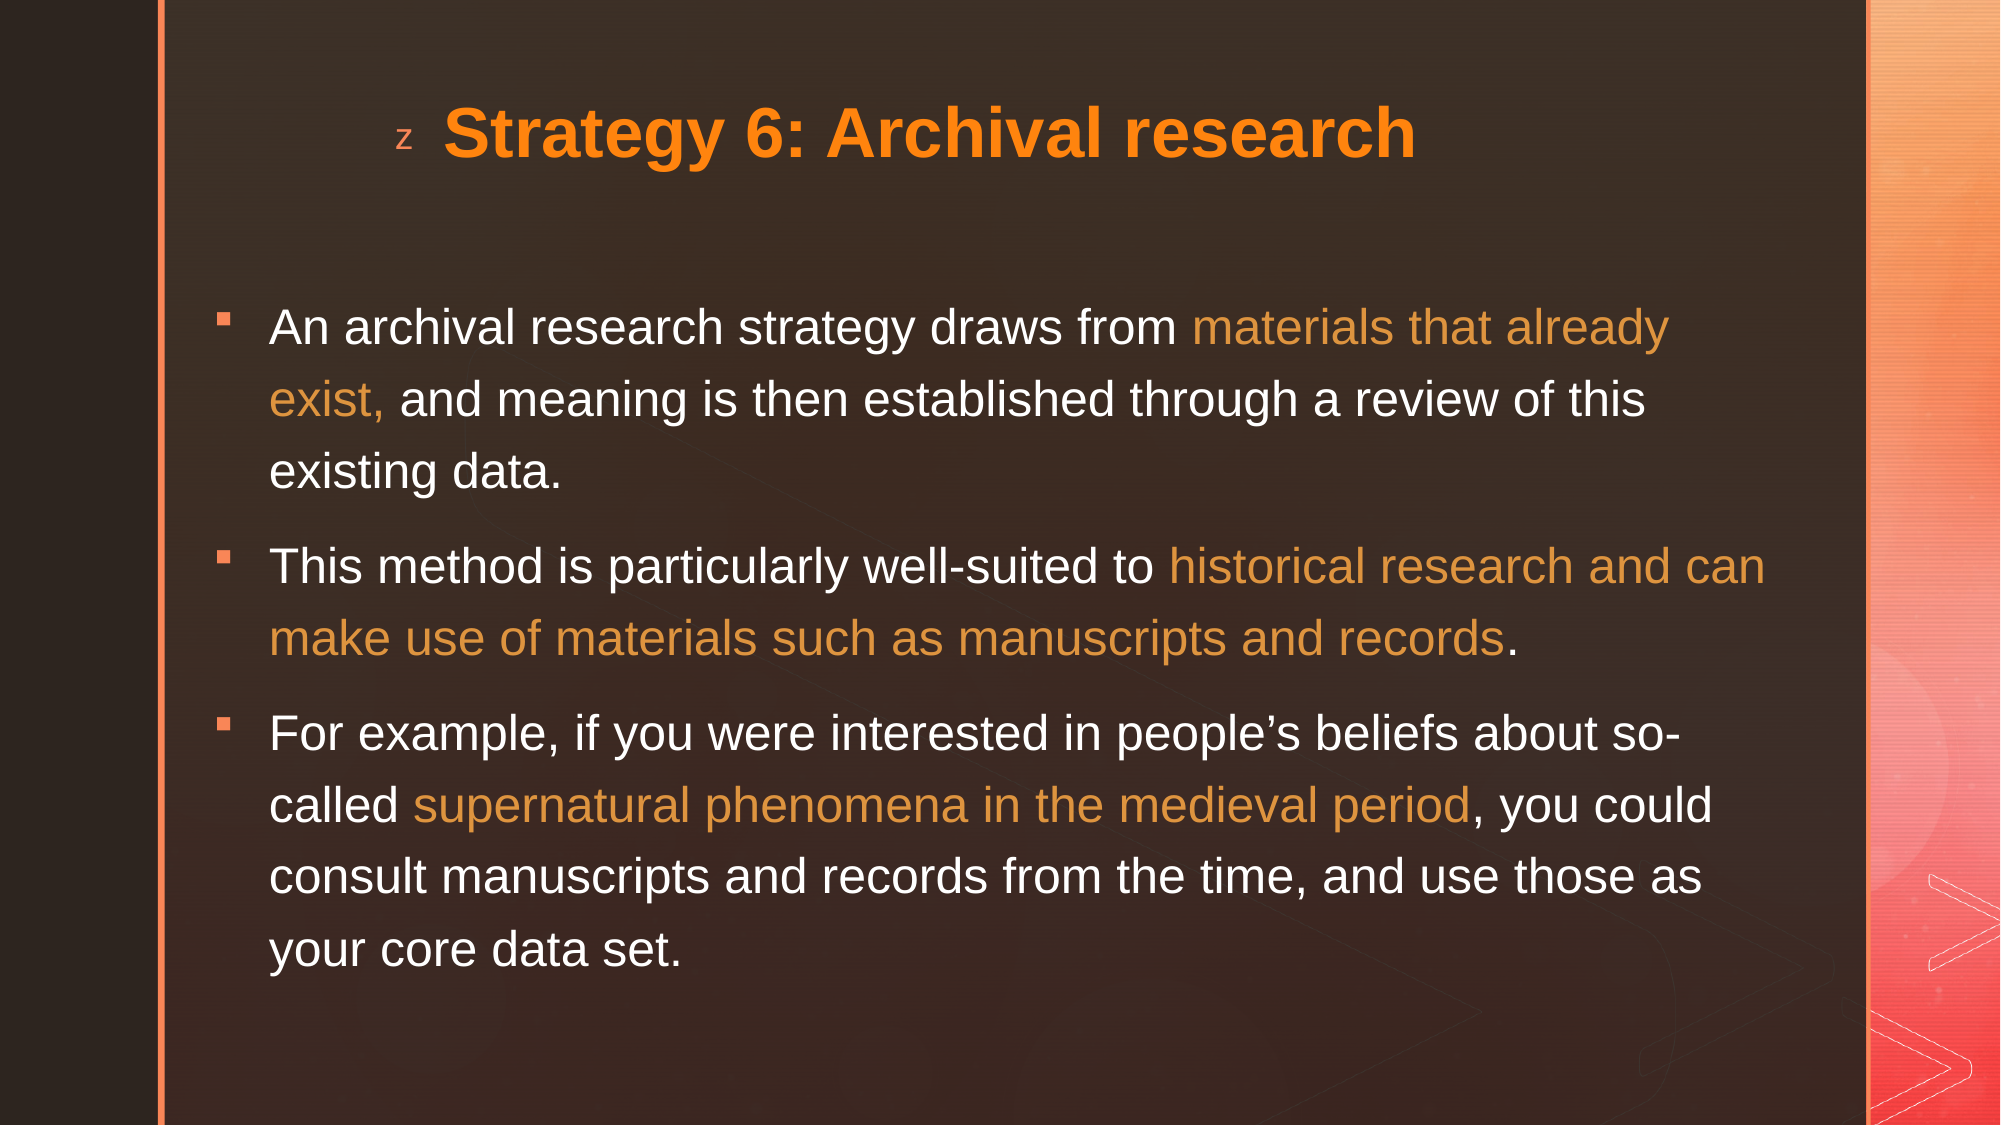

# Strategy 6: Archival research
An archival research strategy draws from materials that already exist, and meaning is then established through a review of this existing data.
This method is particularly well-suited to historical research and can make use of materials such as manuscripts and records.
For example, if you were interested in people’s beliefs about so-called supernatural phenomena in the medieval period, you could consult manuscripts and records from the time, and use those as your core data set.